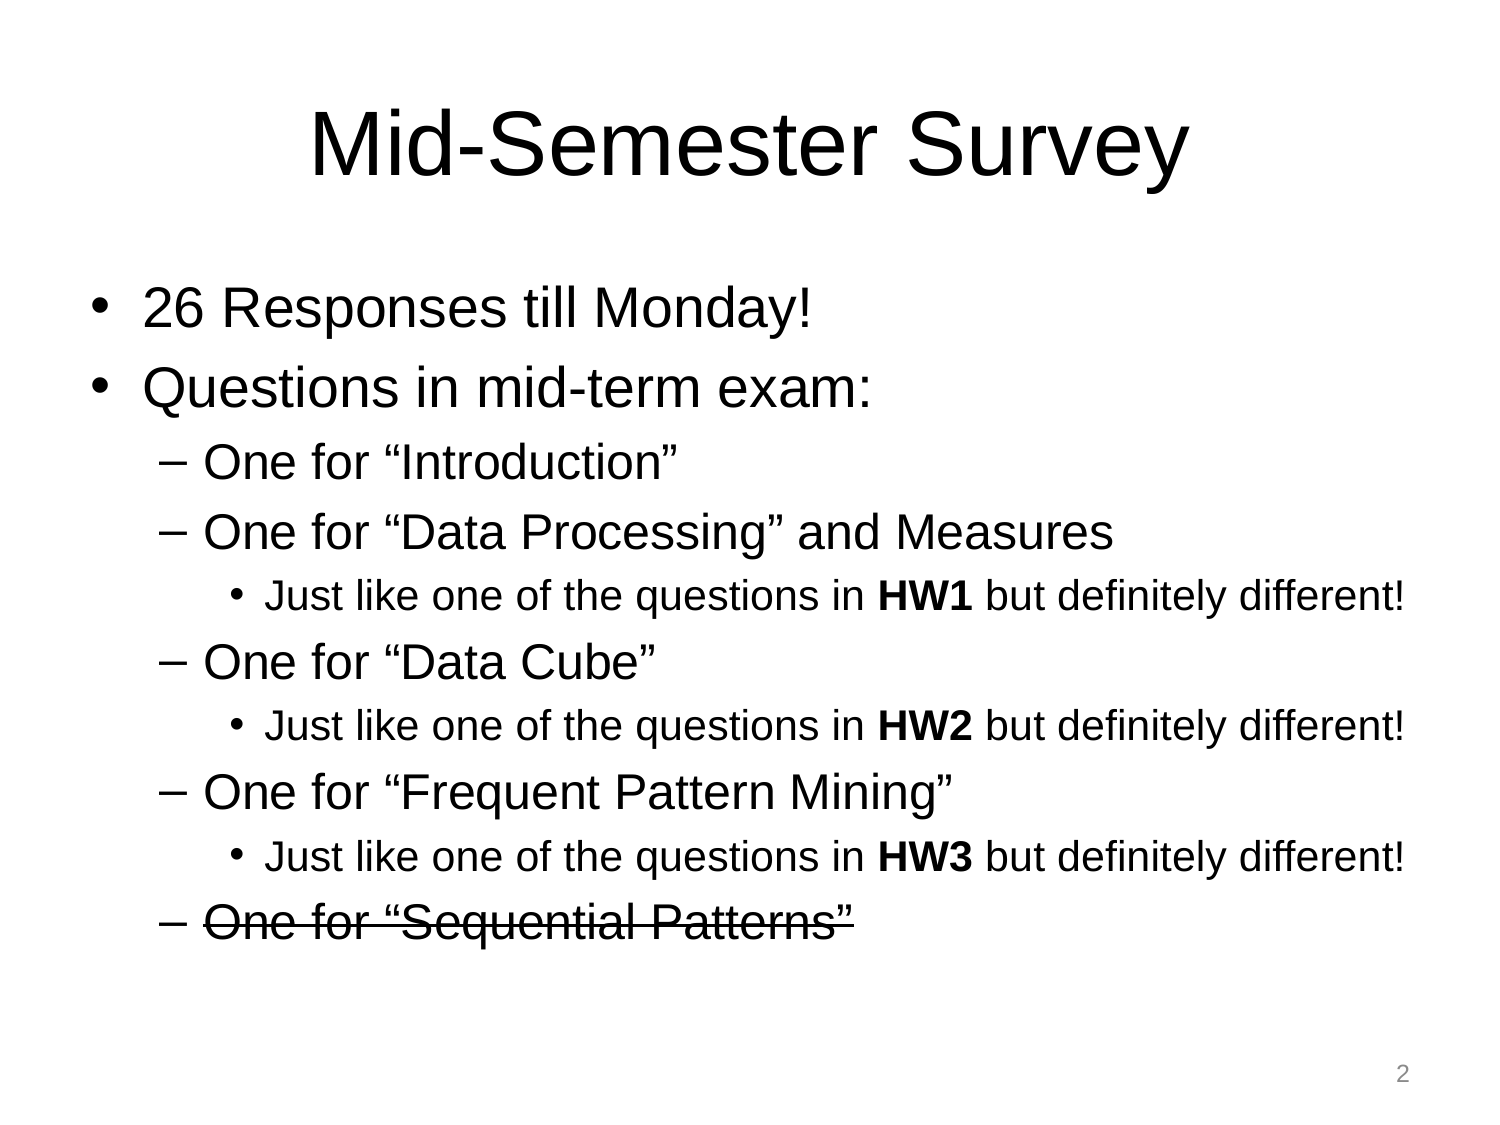

# Mid-Semester Survey
26 Responses till Monday!
Questions in mid-term exam:
One for “Introduction”
One for “Data Processing” and Measures
Just like one of the questions in HW1 but definitely different!
One for “Data Cube”
Just like one of the questions in HW2 but definitely different!
One for “Frequent Pattern Mining”
Just like one of the questions in HW3 but definitely different!
One for “Sequential Patterns”
2